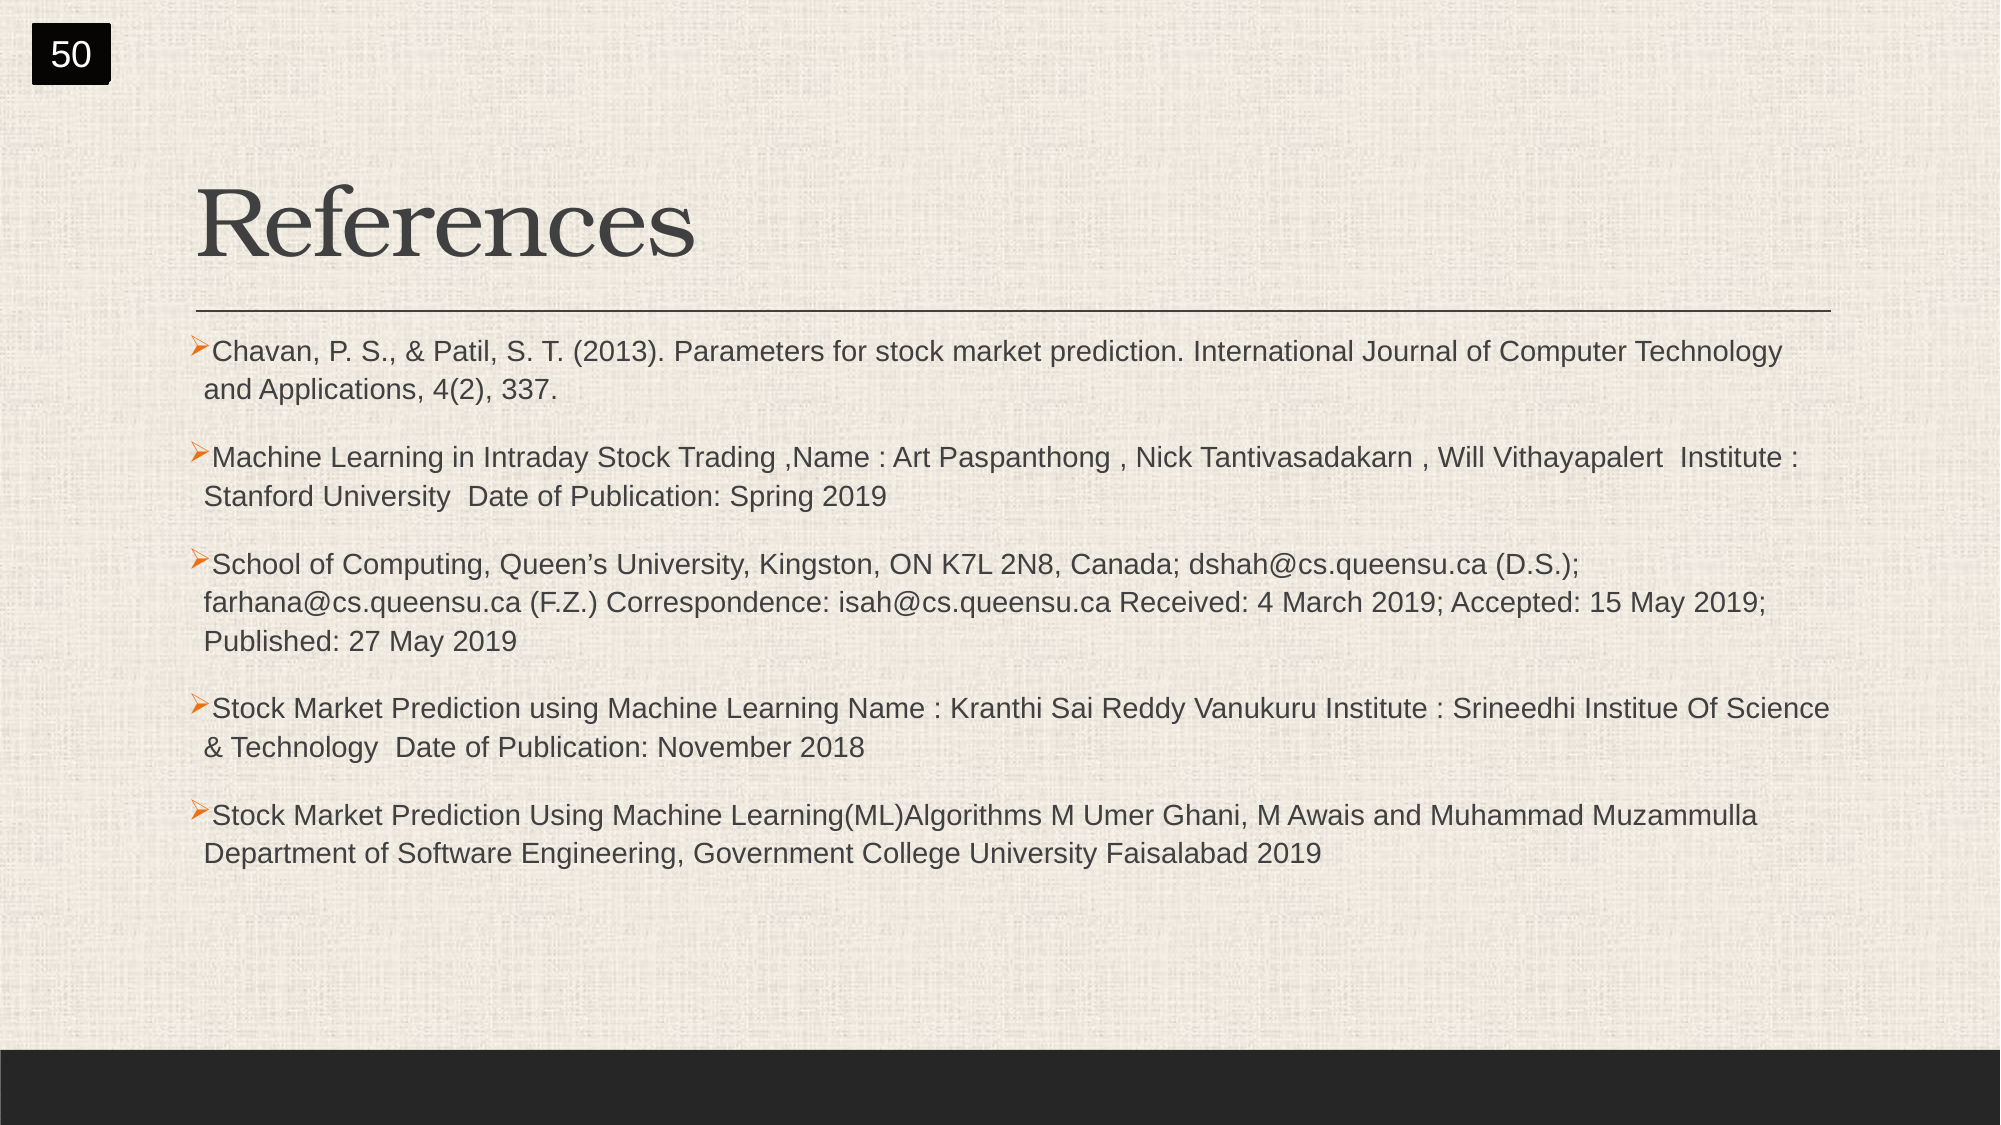

18
50
# References
Chavan, P. S., & Patil, S. T. (2013). Parameters for stock market prediction. International Journal of Computer Technology and Applications, 4(2), 337.
Machine Learning in Intraday Stock Trading ,Name : Art Paspanthong , Nick Tantivasadakarn , Will Vithayapalert  Institute : Stanford University  Date of Publication: Spring 2019
School of Computing, Queen’s University, Kingston, ON K7L 2N8, Canada; dshah@cs.queensu.ca (D.S.); farhana@cs.queensu.ca (F.Z.) Correspondence: isah@cs.queensu.ca Received: 4 March 2019; Accepted: 15 May 2019; Published: 27 May 2019
Stock Market Prediction using Machine Learning Name : Kranthi Sai Reddy Vanukuru Institute : Srineedhi Institue Of Science & Technology  Date of Publication: November 2018
Stock Market Prediction Using Machine Learning(ML)Algorithms M Umer Ghani, M Awais and Muhammad Muzammulla Department of Software Engineering, Government College University Faisalabad 2019